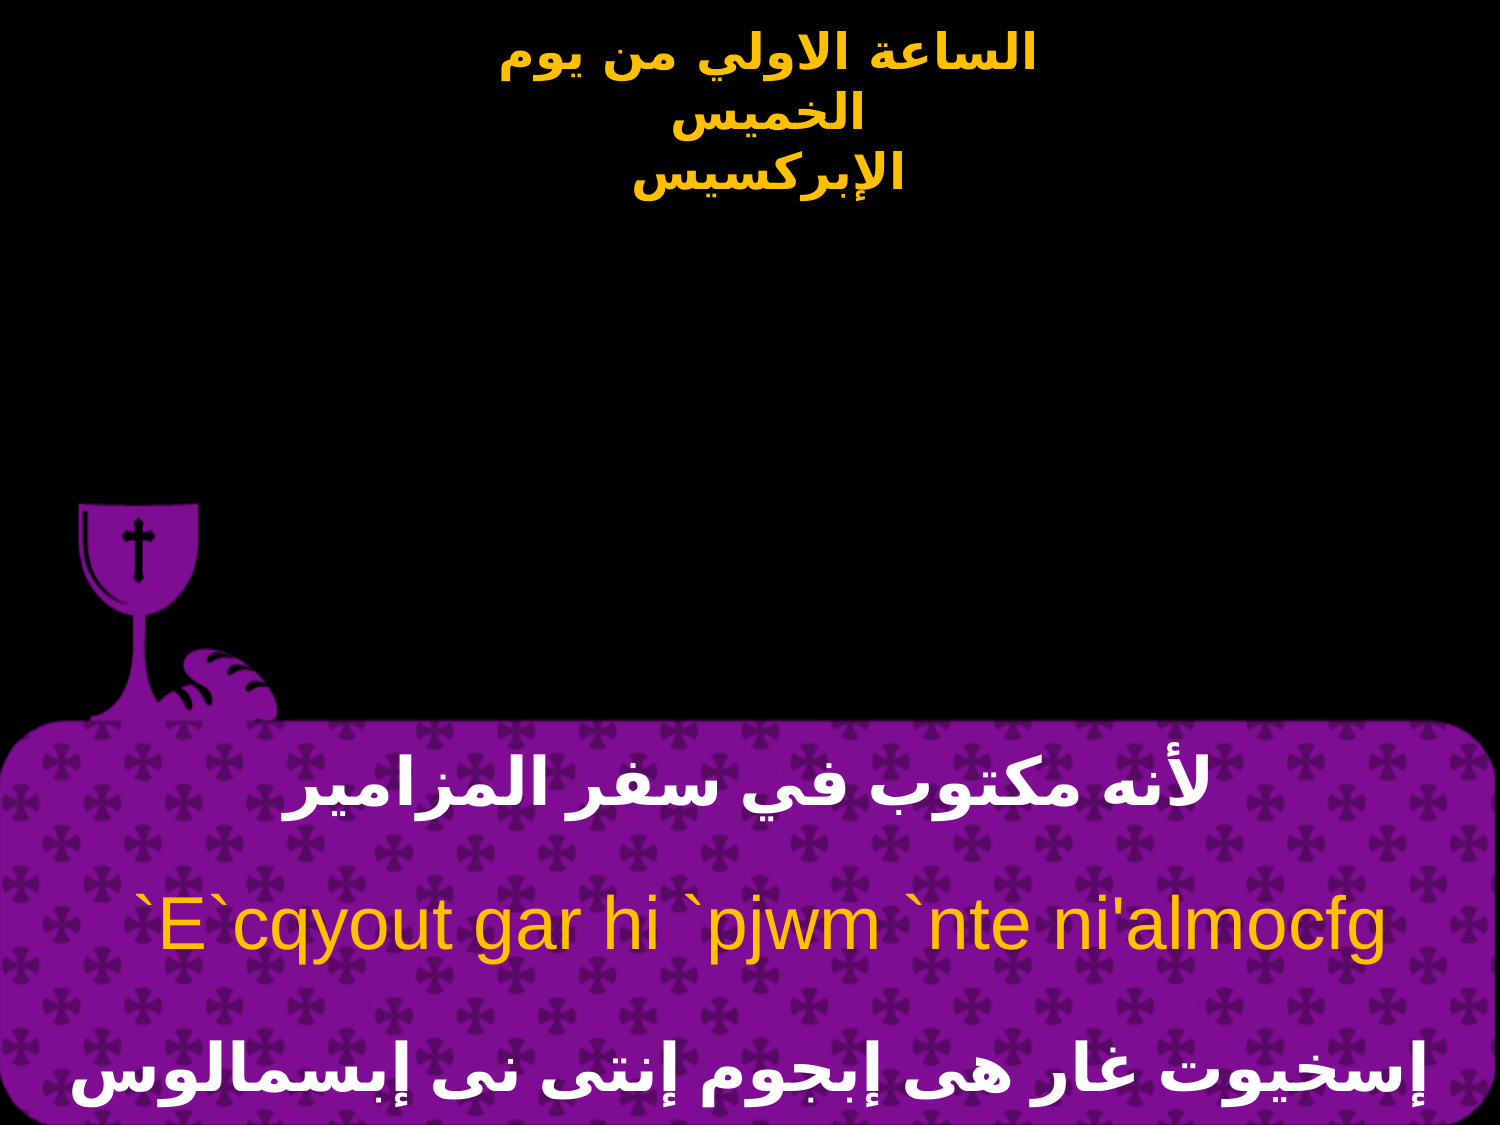

# لأنه مكتوب في سفر المزامير
 `E`cqyout gar hi `pjwm `nte ni'almocfg
إسخيوت غار هى إبجوم إنتى نى إبسمالوس